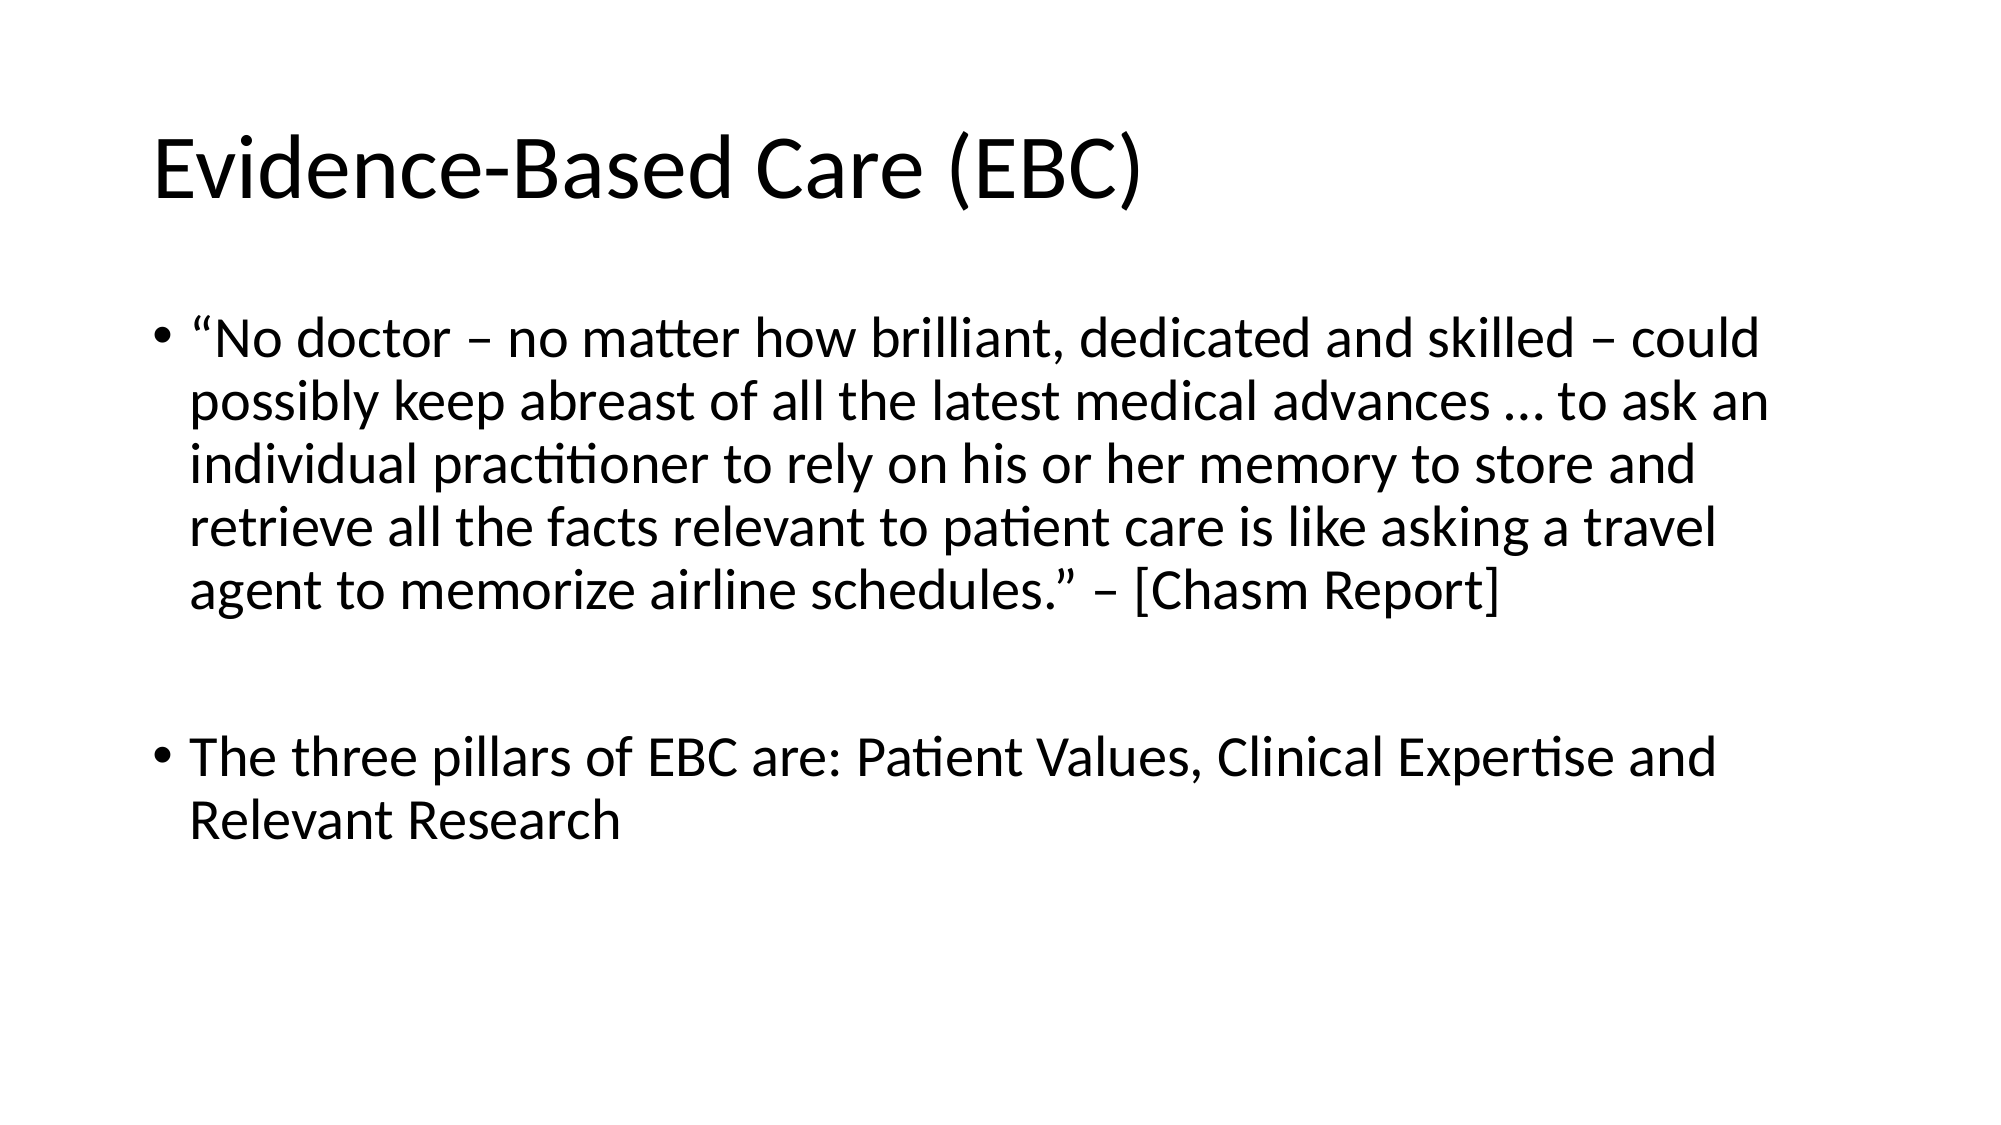

# Evidence-Based Care (EBC)
“No doctor – no matter how brilliant, dedicated and skilled – could possibly keep abreast of all the latest medical advances … to ask an individual practitioner to rely on his or her memory to store and retrieve all the facts relevant to patient care is like asking a travel agent to memorize airline schedules.” – [Chasm Report]

The three pillars of EBC are: Patient Values, Clinical Expertise and Relevant Research